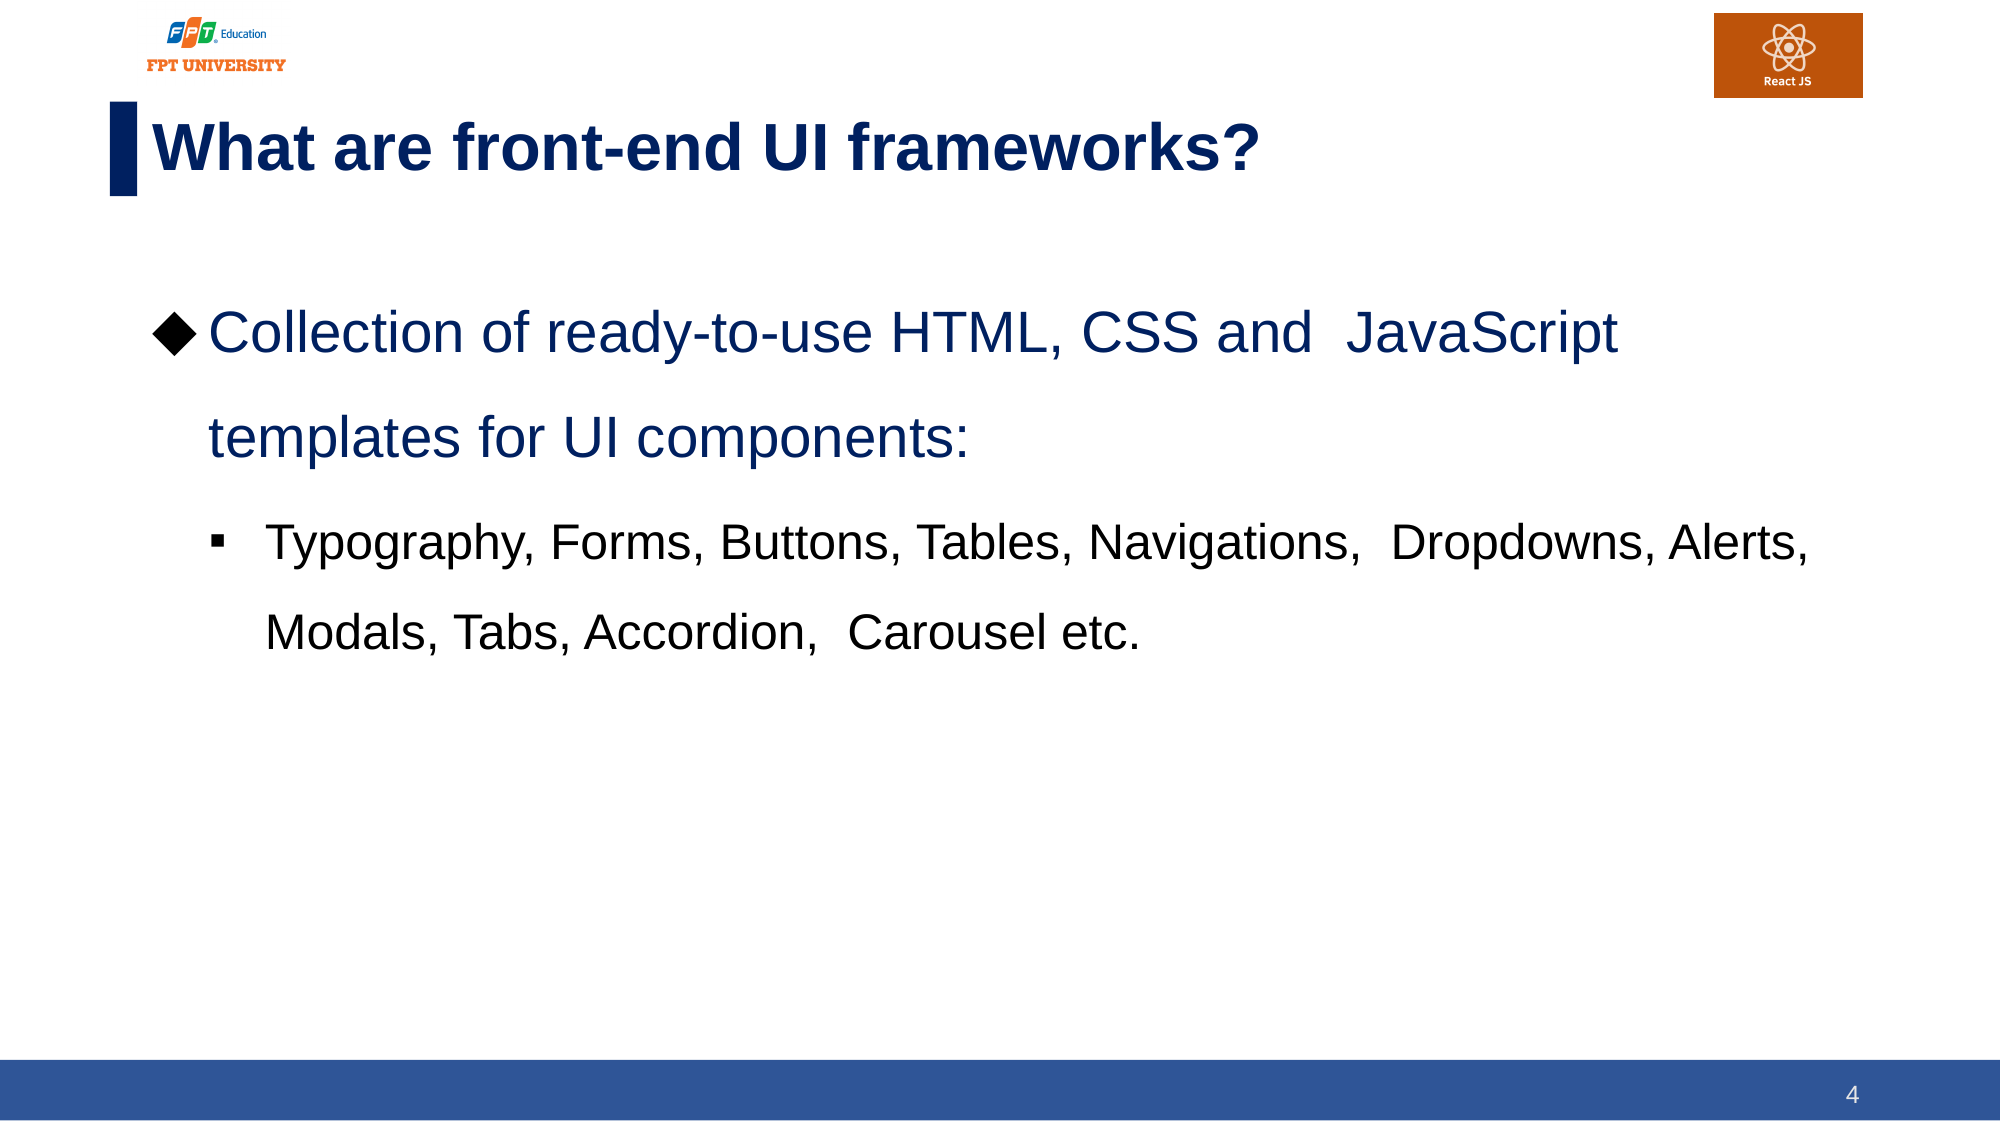

# What are front-end UI frameworks?
Collection of ready-to-use HTML, CSS and  JavaScript templates for UI components:
Typography, Forms, Buttons, Tables, Navigations,  Dropdowns, Alerts, Modals, Tabs, Accordion,  Carousel etc.

4